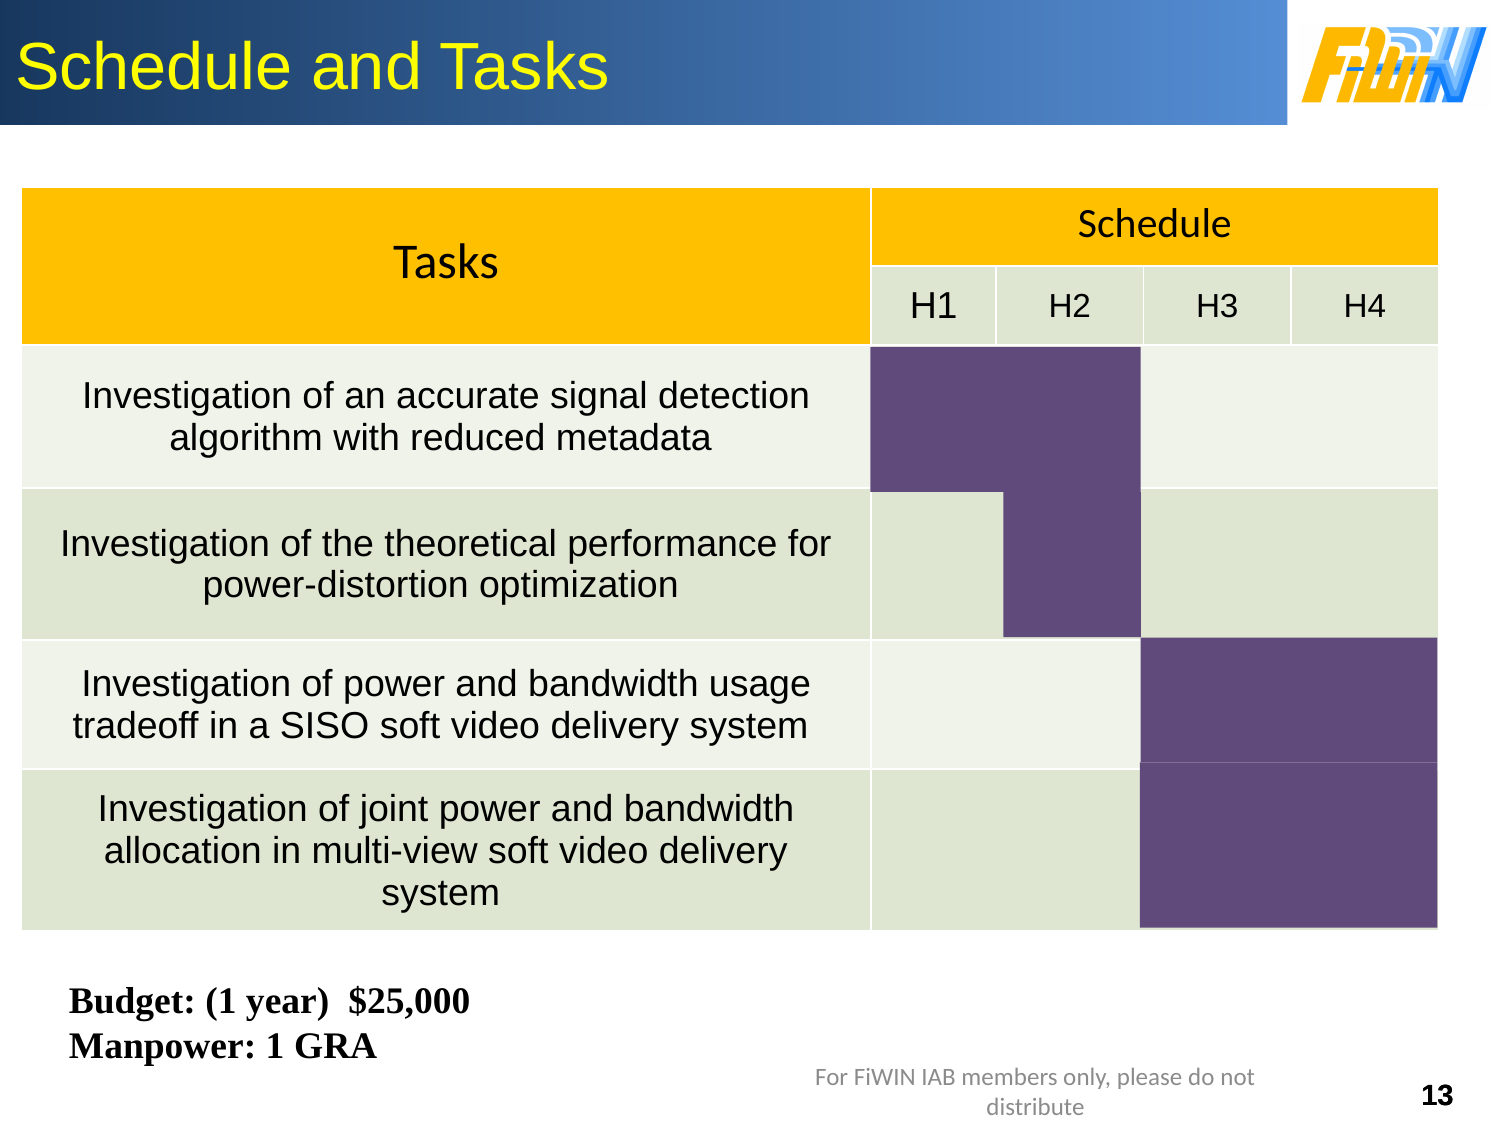

# Schedule and Tasks
| Tasks | Schedule |  |  |  |
| --- | --- | --- | --- | --- |
|  | H1 | H2 | H3 | H4 |
| Investigation of an accurate signal detection algorithm with reduced metadata |  |  |  |  |
| Investigation of the theoretical performance for power-distortion optimization |  |  |  |  |
| Investigation of power and bandwidth usage tradeoff in a SISO soft video delivery system |  |  |  |  |
| Investigation of joint power and bandwidth allocation in multi-view soft video delivery system |  |  |  |  |

Budget: (1 year)  $25,000
Manpower: 1 GRA
For FiWIN IAB members only, please do not distribute
13
13